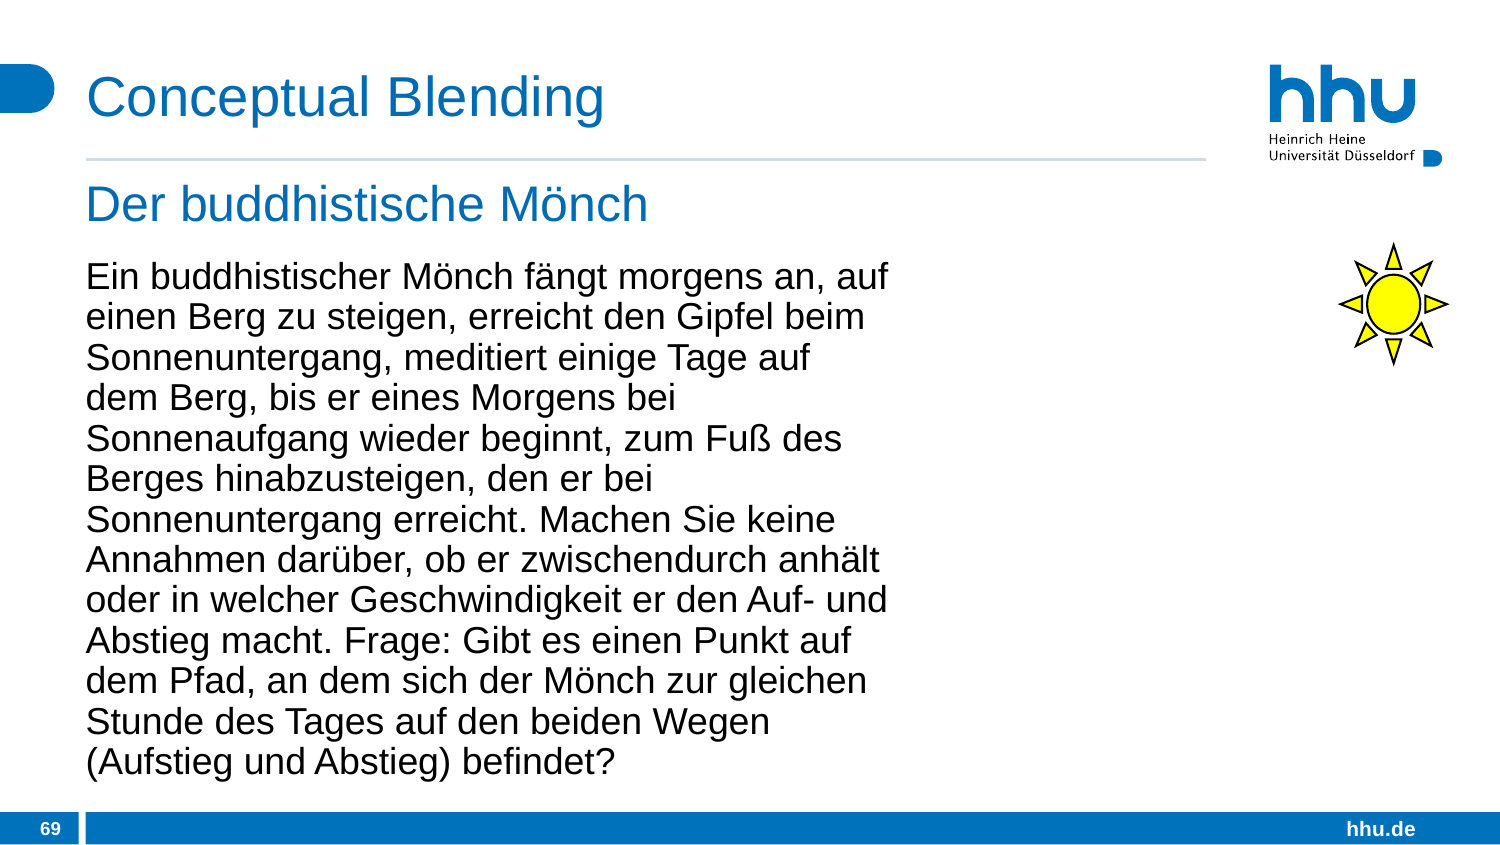

# Conceptual Blending
Der buddhistische Mönch
Ein buddhistischer Mönch fängt morgens an, auf einen Berg zu steigen, erreicht den Gipfel beim Sonnenuntergang, meditiert einige Tage auf dem Berg, bis er eines Morgens bei Sonnenaufgang wieder beginnt, zum Fuß des Berges hinabzusteigen, den er bei Sonnenuntergang erreicht. Machen Sie keine Annahmen darüber, ob er zwischendurch anhält oder in welcher Geschwindigkeit er den Auf- und Abstieg macht. Frage: Gibt es einen Punkt auf dem Pfad, an dem sich der Mönch zur gleichen Stunde des Tages auf den beiden Wegen (Aufstieg und Abstieg) befindet?

69